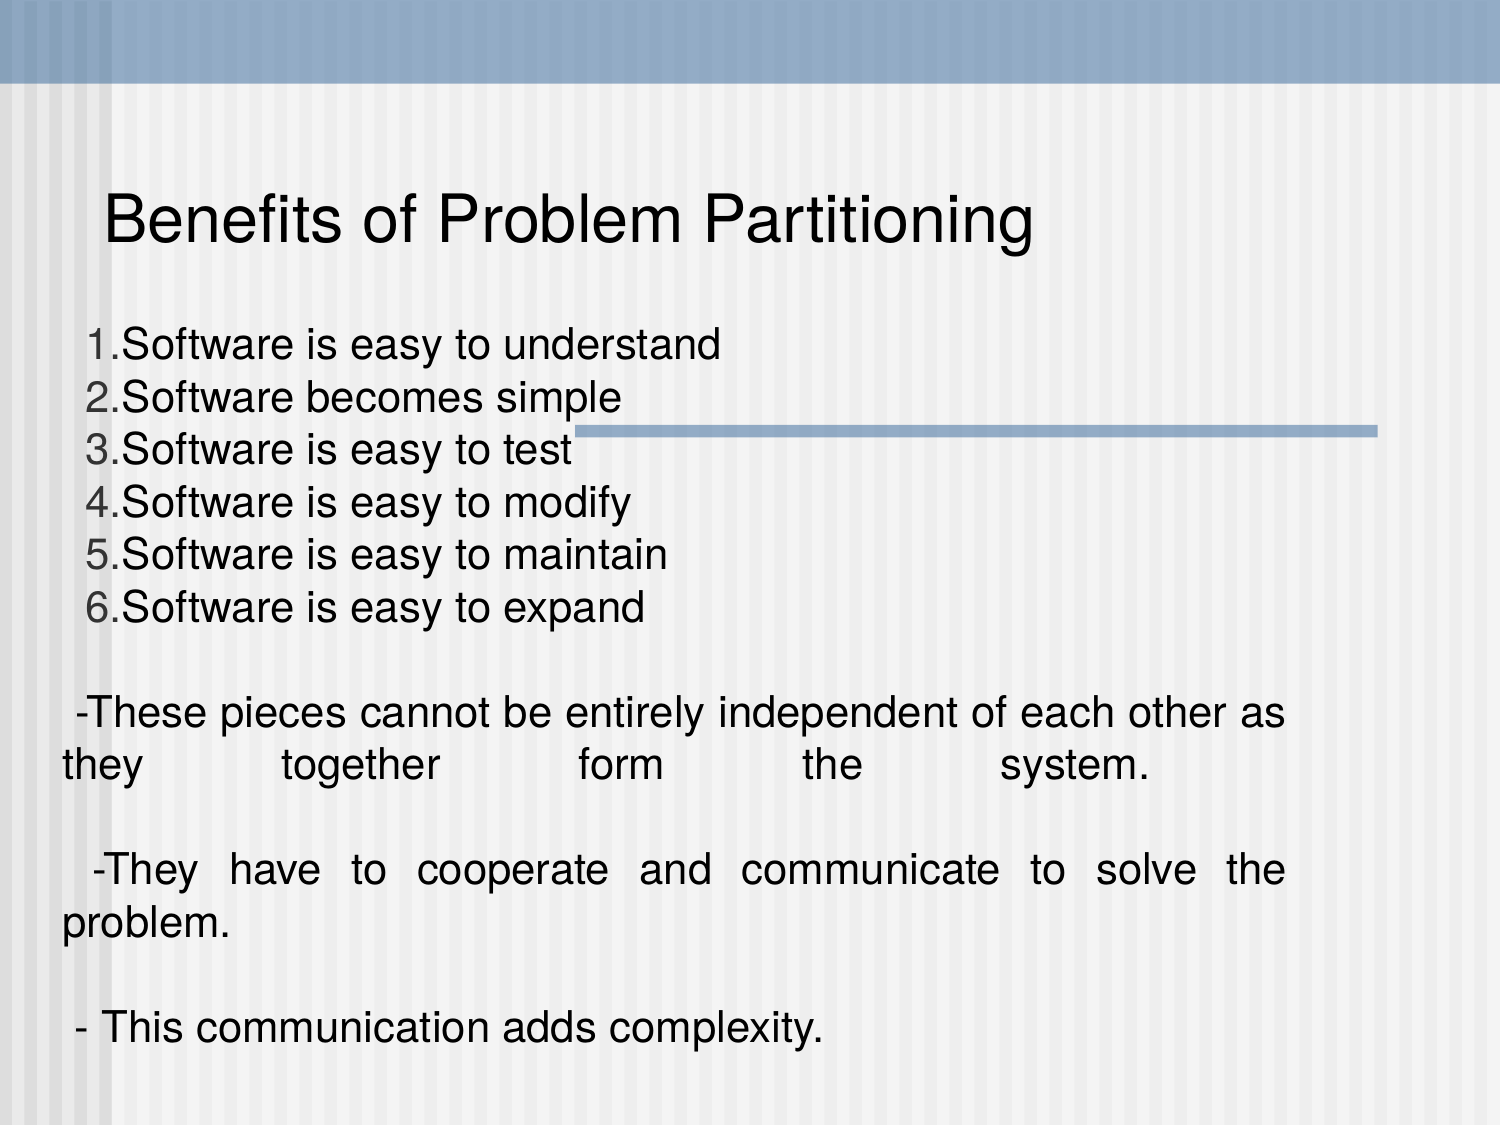

# Benefits of Problem Partitioning

Software is easy to understand
Software becomes simple
Software is easy to test
Software is easy to modify
Software is easy to maintain
Software is easy to expand

 -These pieces cannot be entirely independent of each other as they together form the system.
 -They have to cooperate and communicate to solve the problem.

 - This communication adds complexity.
69